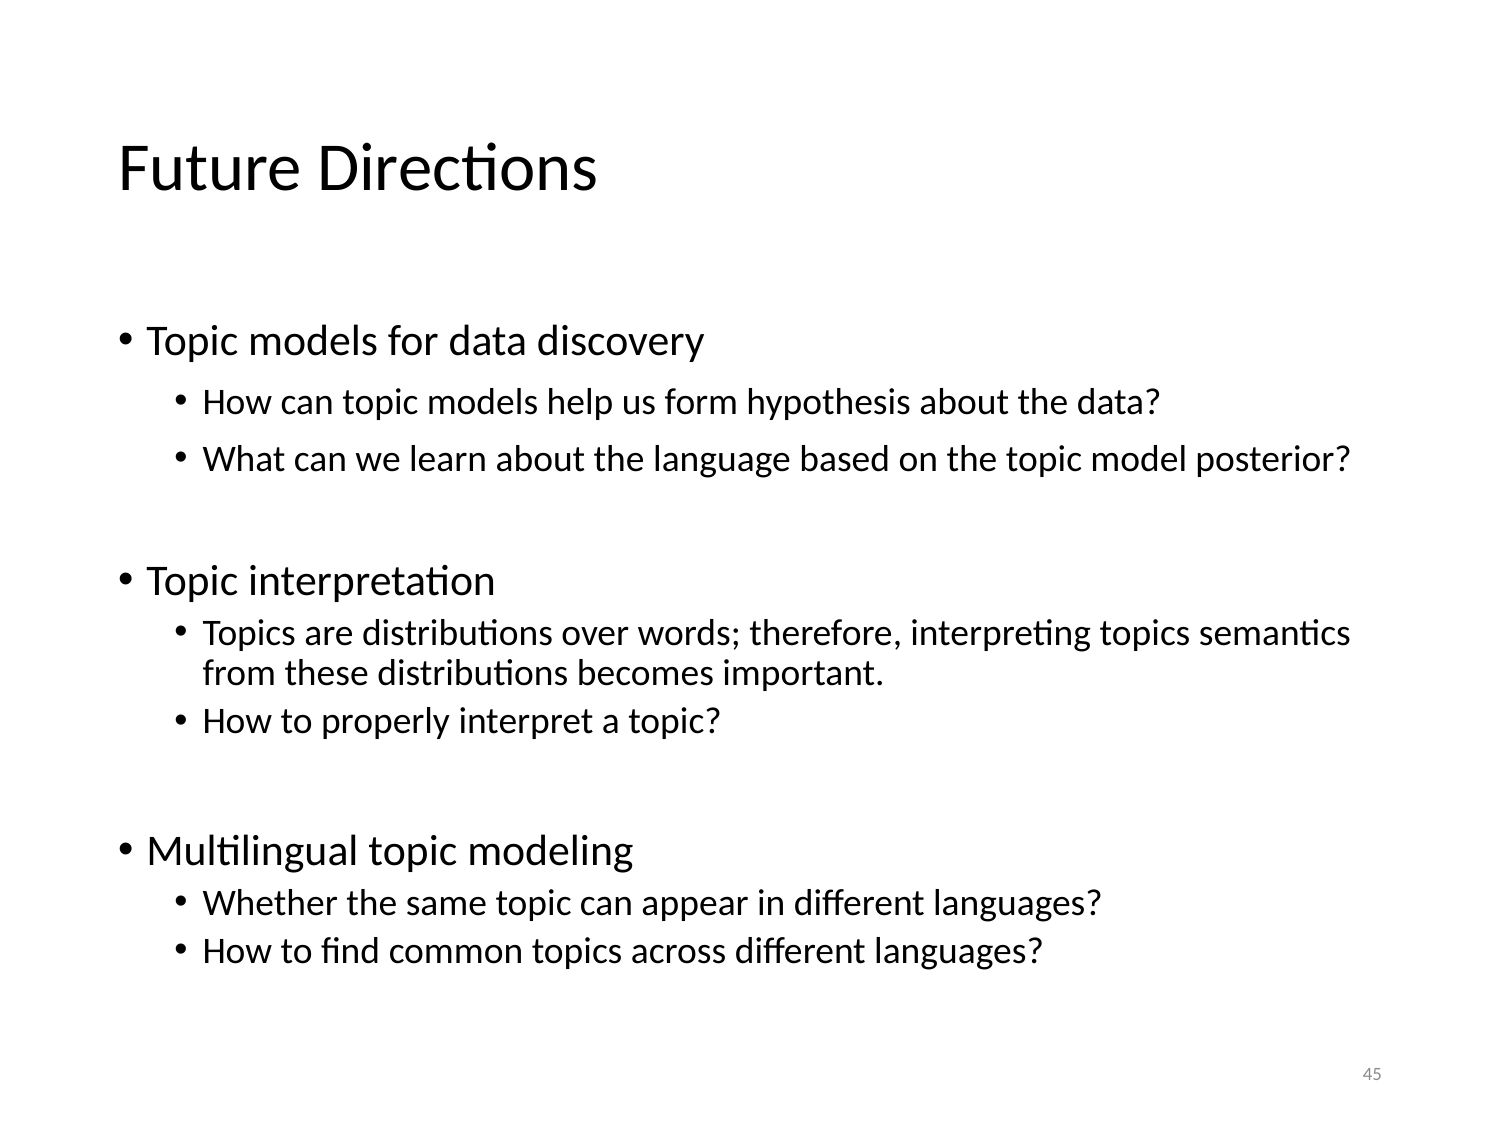

# Future Directions
Topic models for data discovery
How can topic models help us form hypothesis about the data?
What can we learn about the language based on the topic model posterior?

Topic interpretation
Topics are distributions over words; therefore, interpreting topics semantics from these distributions becomes important.
How to properly interpret a topic?

Multilingual topic modeling
Whether the same topic can appear in different languages?
How to find common topics across different languages?

45